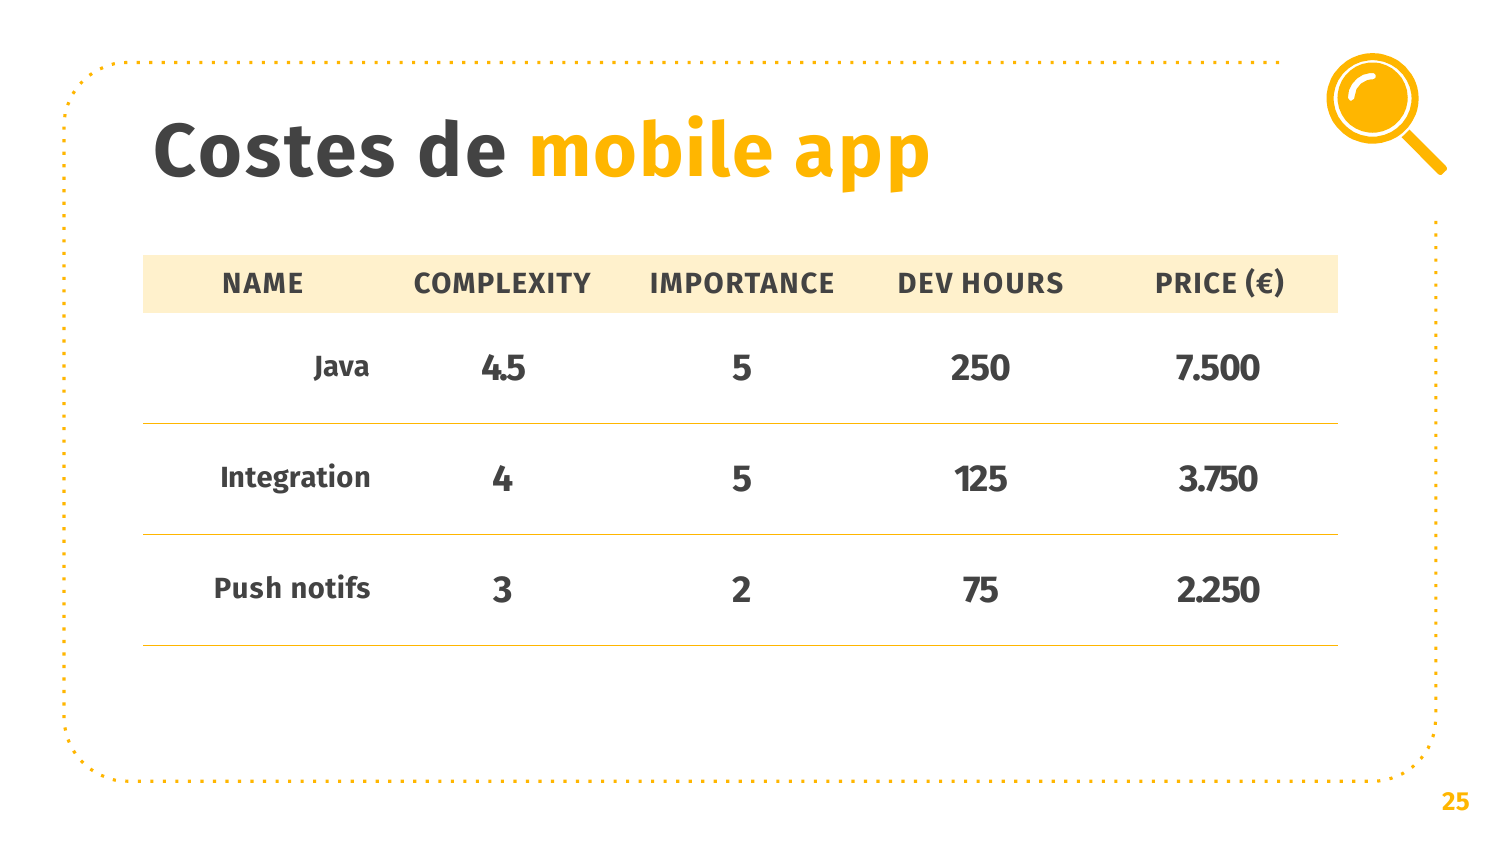

# Costes de mobile app
| NAME | COMPLEXITY | IMPORTANCE | DEV HOURS | PRICE (€) |
| --- | --- | --- | --- | --- |
| Java | 4.5 | 5 | 250 | 7.500 |
| Integration | 4 | 5 | 125 | 3.750 |
| Push notifs | 3 | 2 | 75 | 2.250 |
25